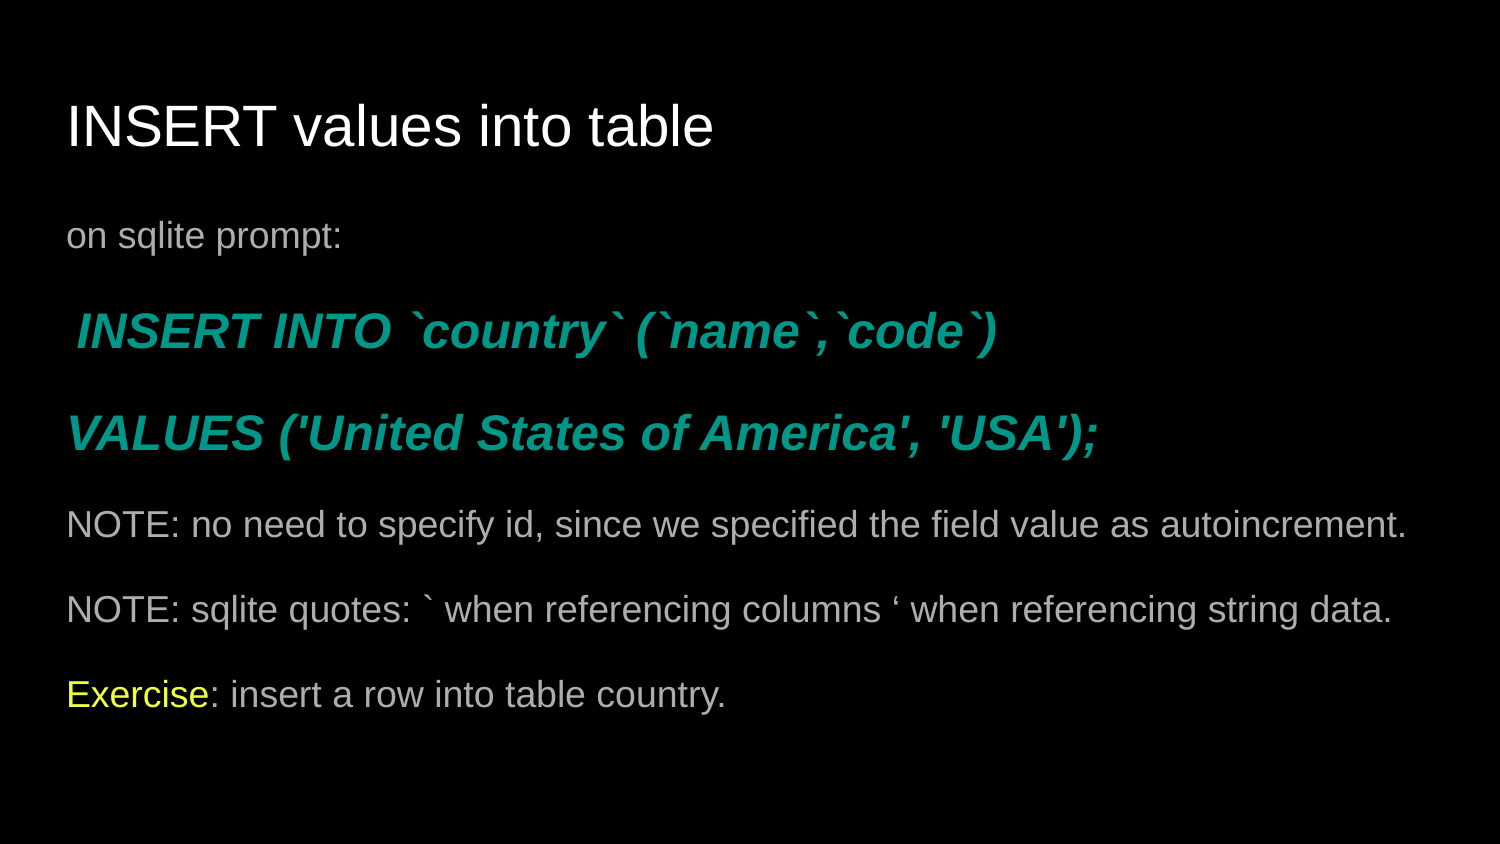

# INSERT values into table
on sqlite prompt:
 INSERT INTO `country` (`name`,`code`)
VALUES ('United States of America', 'USA');
NOTE: no need to specify id, since we specified the field value as autoincrement.
NOTE: sqlite quotes: ` when referencing columns ‘ when referencing string data.
Exercise: insert a row into table country.

https://goo.gl/kCuA7F